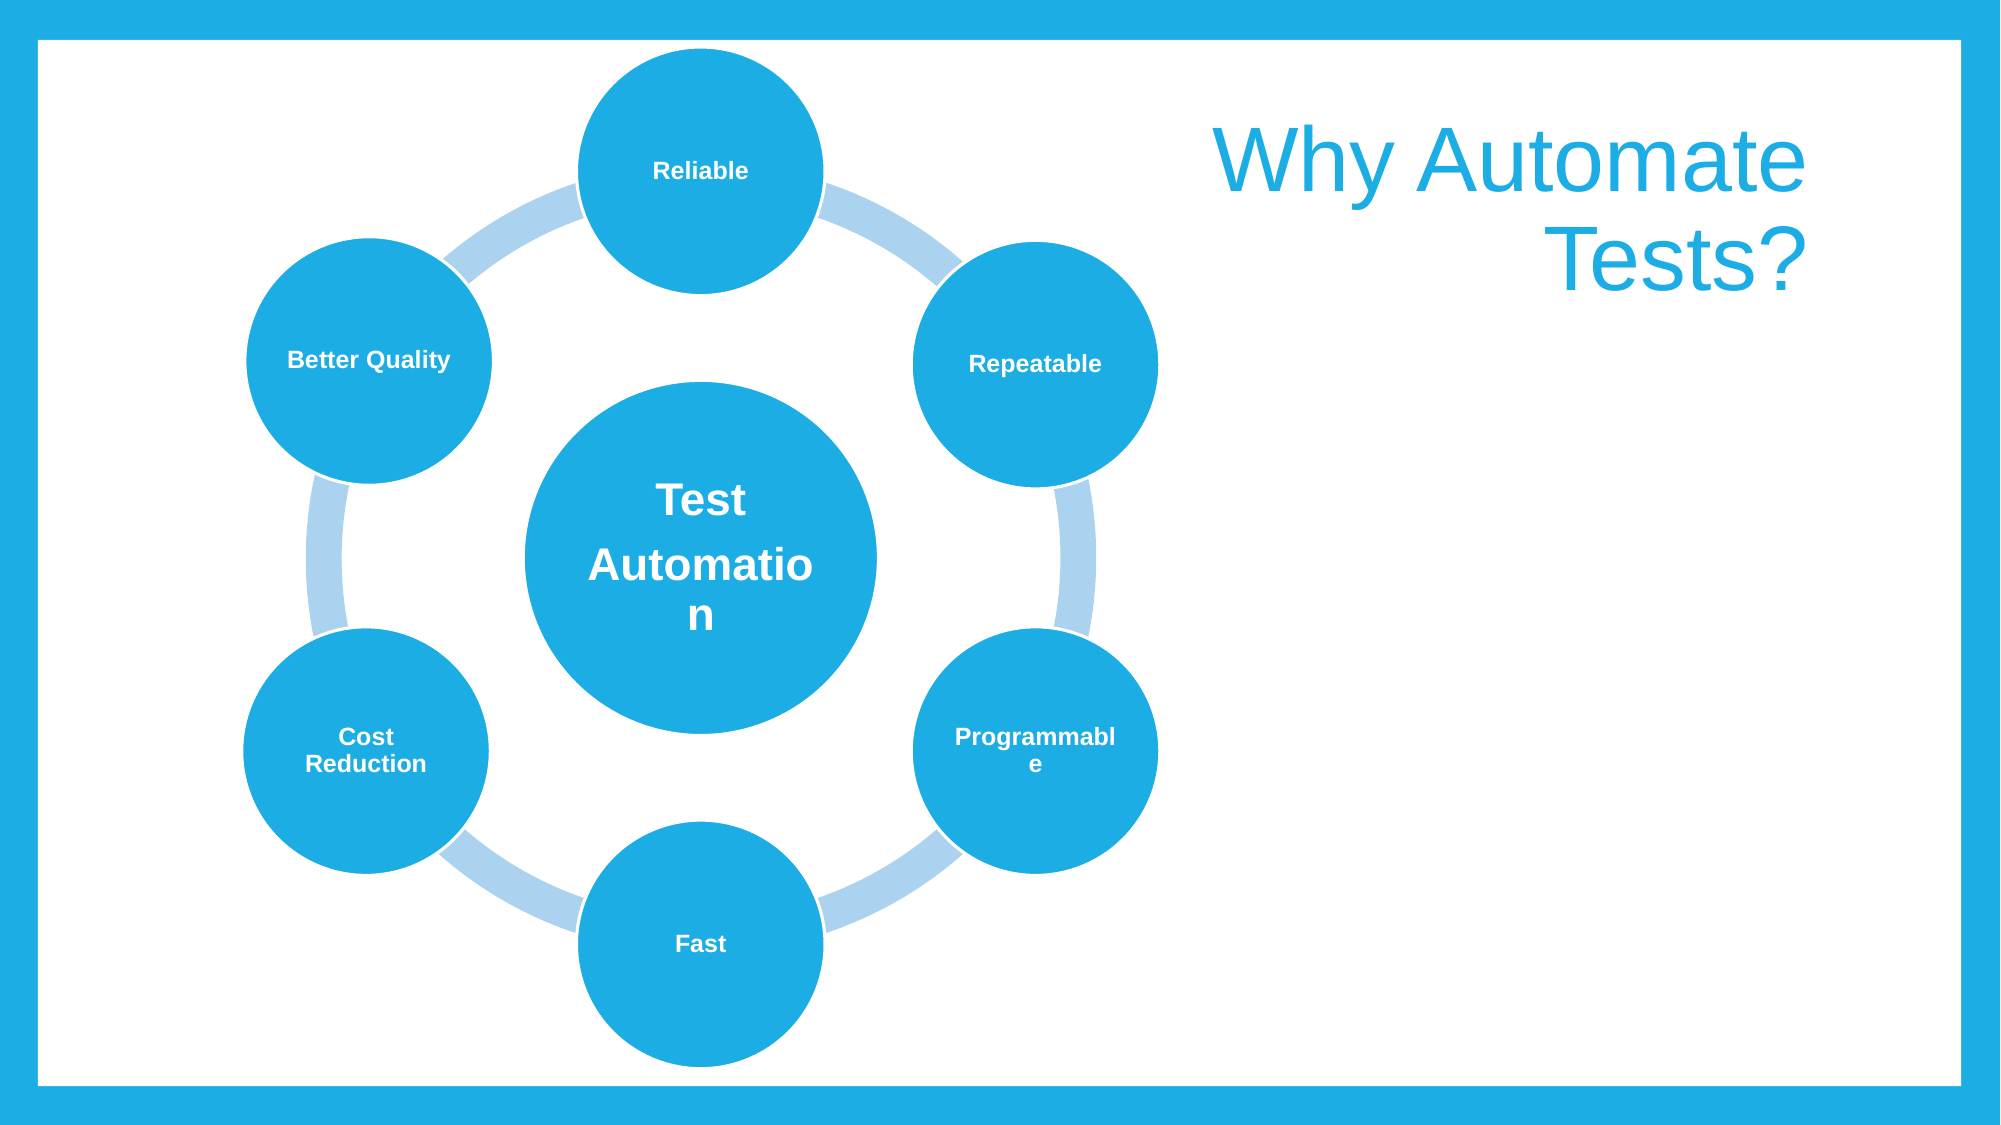

Test
Automation
Reliable
Repeatable
Programmable
Fast
Cost Reduction
Better Quality
# Why Automate Tests?